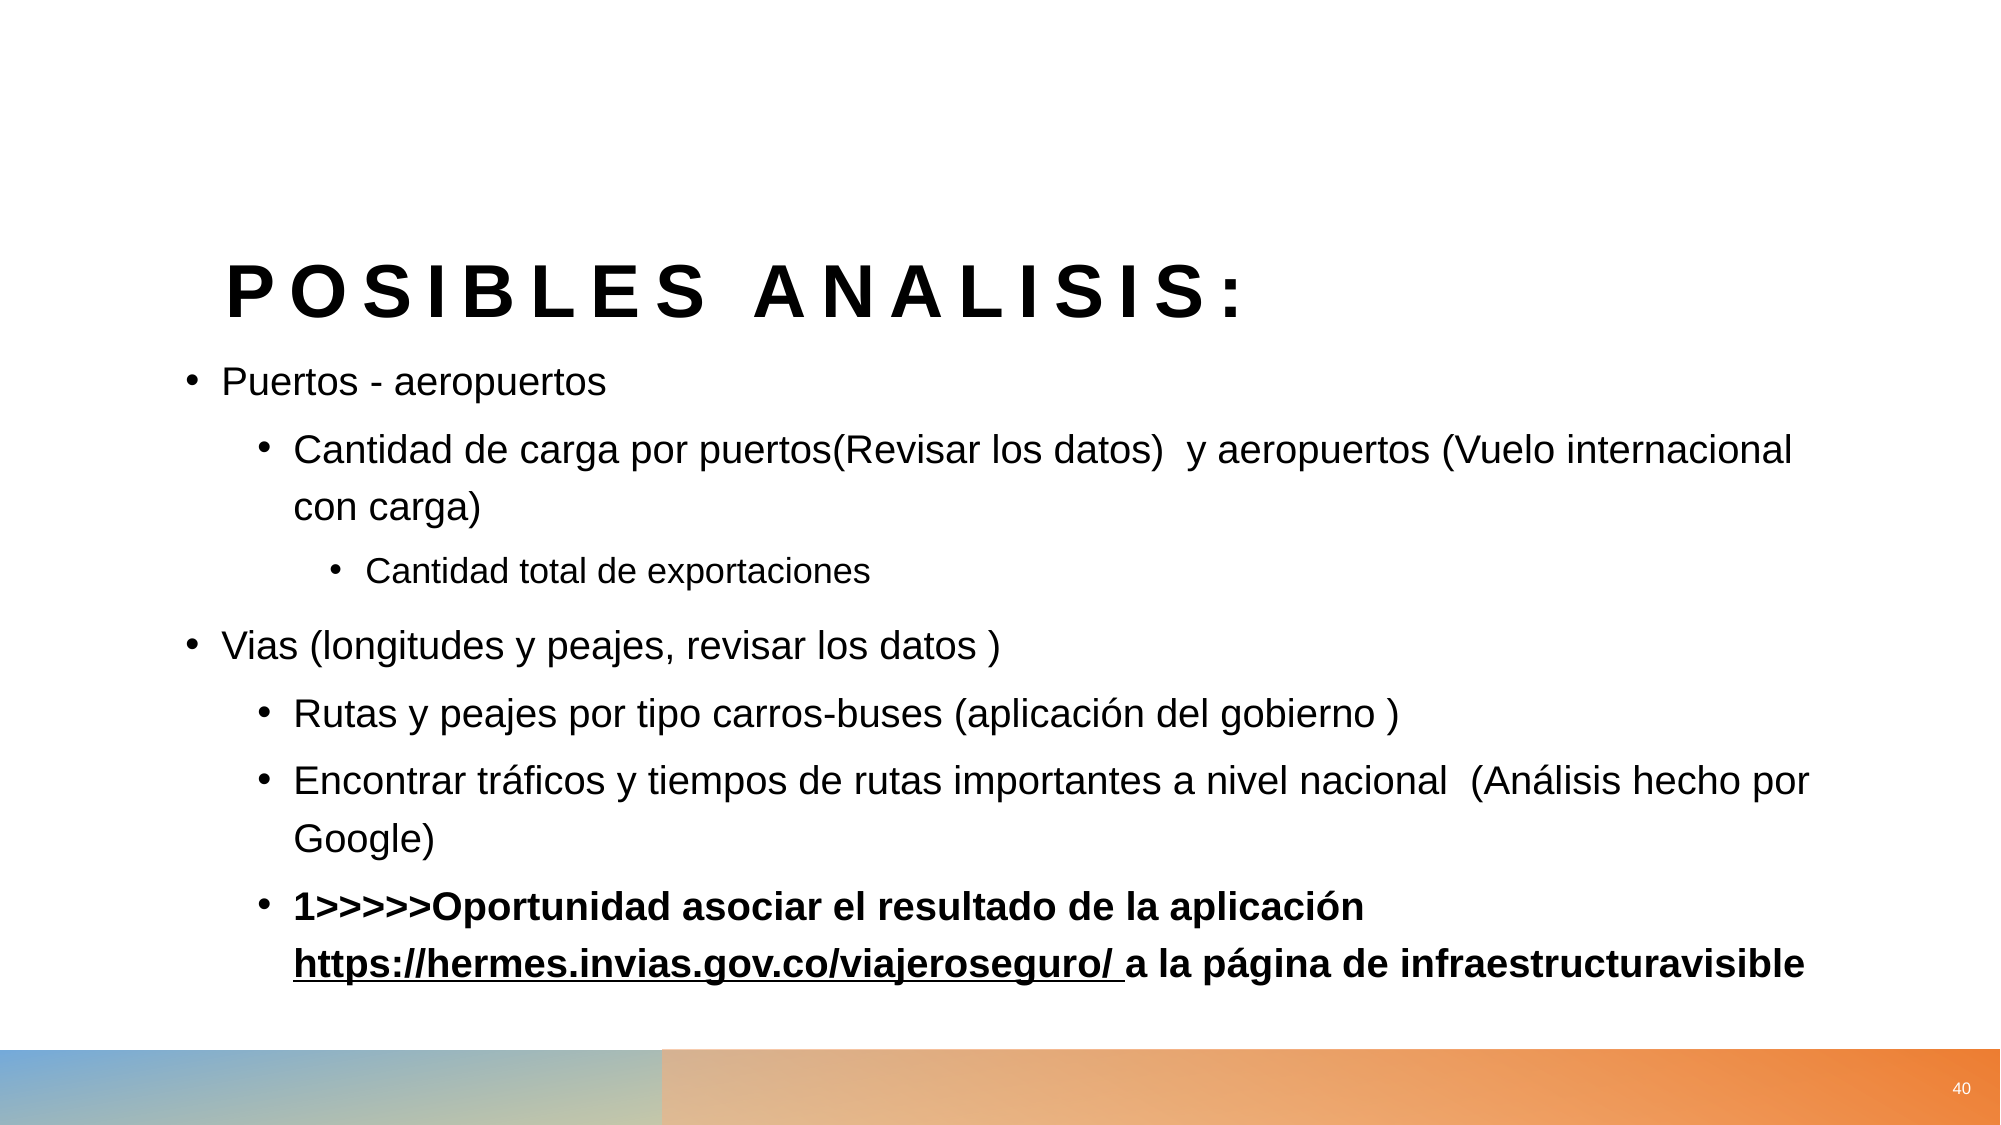

# Posibles analisis:
Puertos - aeropuertos
Cantidad de carga por puertos(Revisar los datos)  y aeropuertos (Vuelo internacional con carga)
Cantidad total de exportaciones
Vias (longitudes y peajes, revisar los datos )
Rutas y peajes por tipo carros-buses (aplicación del gobierno )
Encontrar tráficos y tiempos de rutas importantes a nivel nacional  (Análisis hecho por Google)
1>>>>>Oportunidad asociar el resultado de la aplicación https://hermes.invias.gov.co/viajeroseguro/ a la página de infraestructuravisible
40